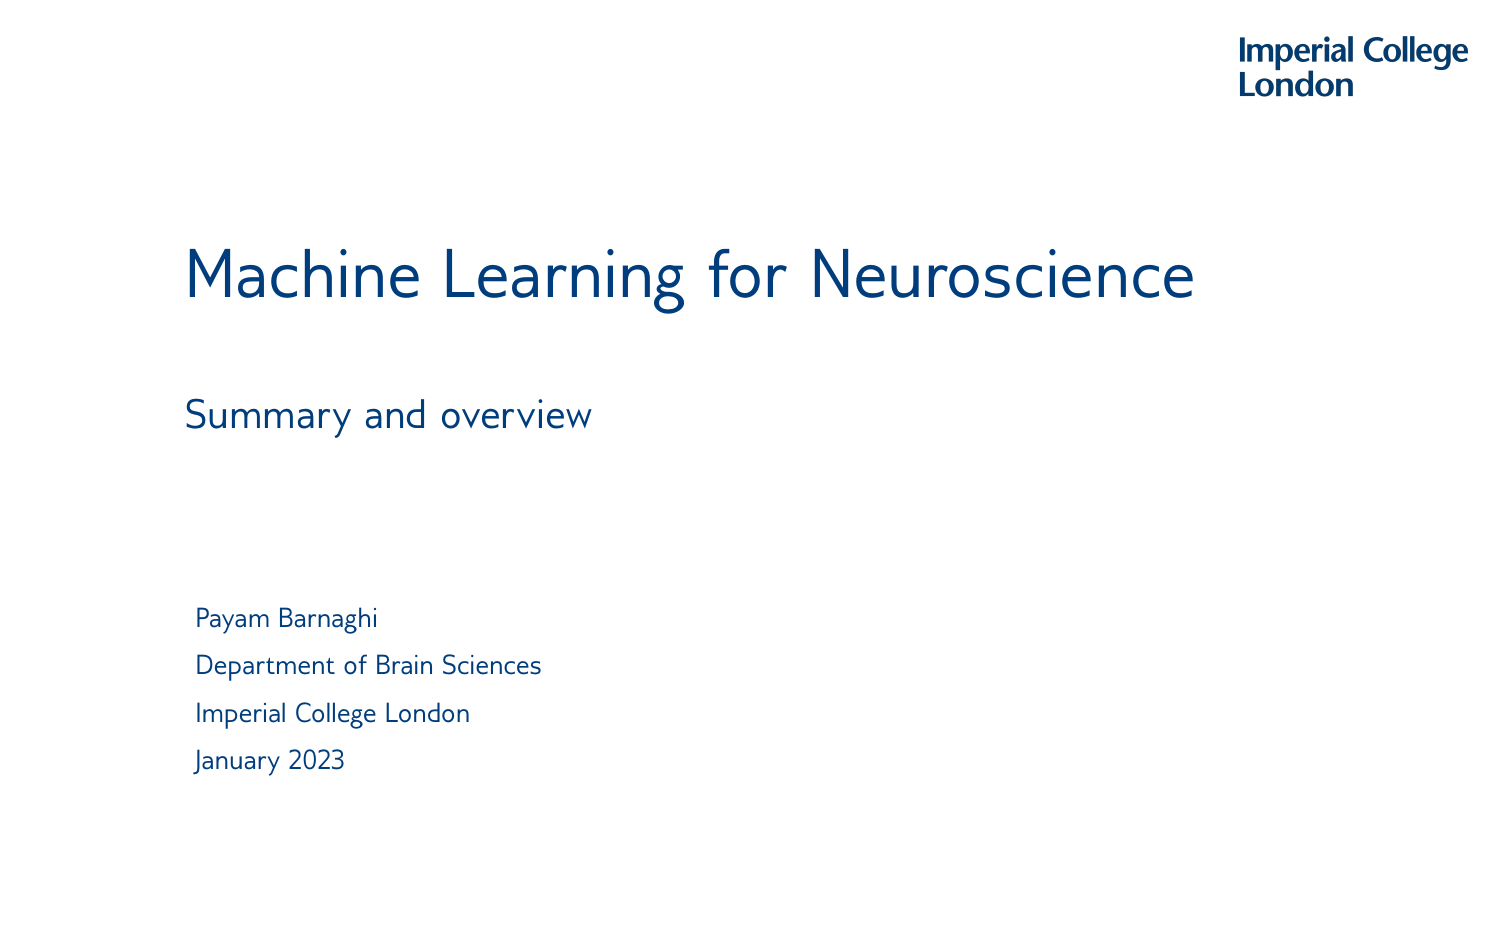

Machine Learning for Neuroscience

Summary and overview

Payam Barnaghi
Department of Brain Sciences
Imperial College London
January 2023

1